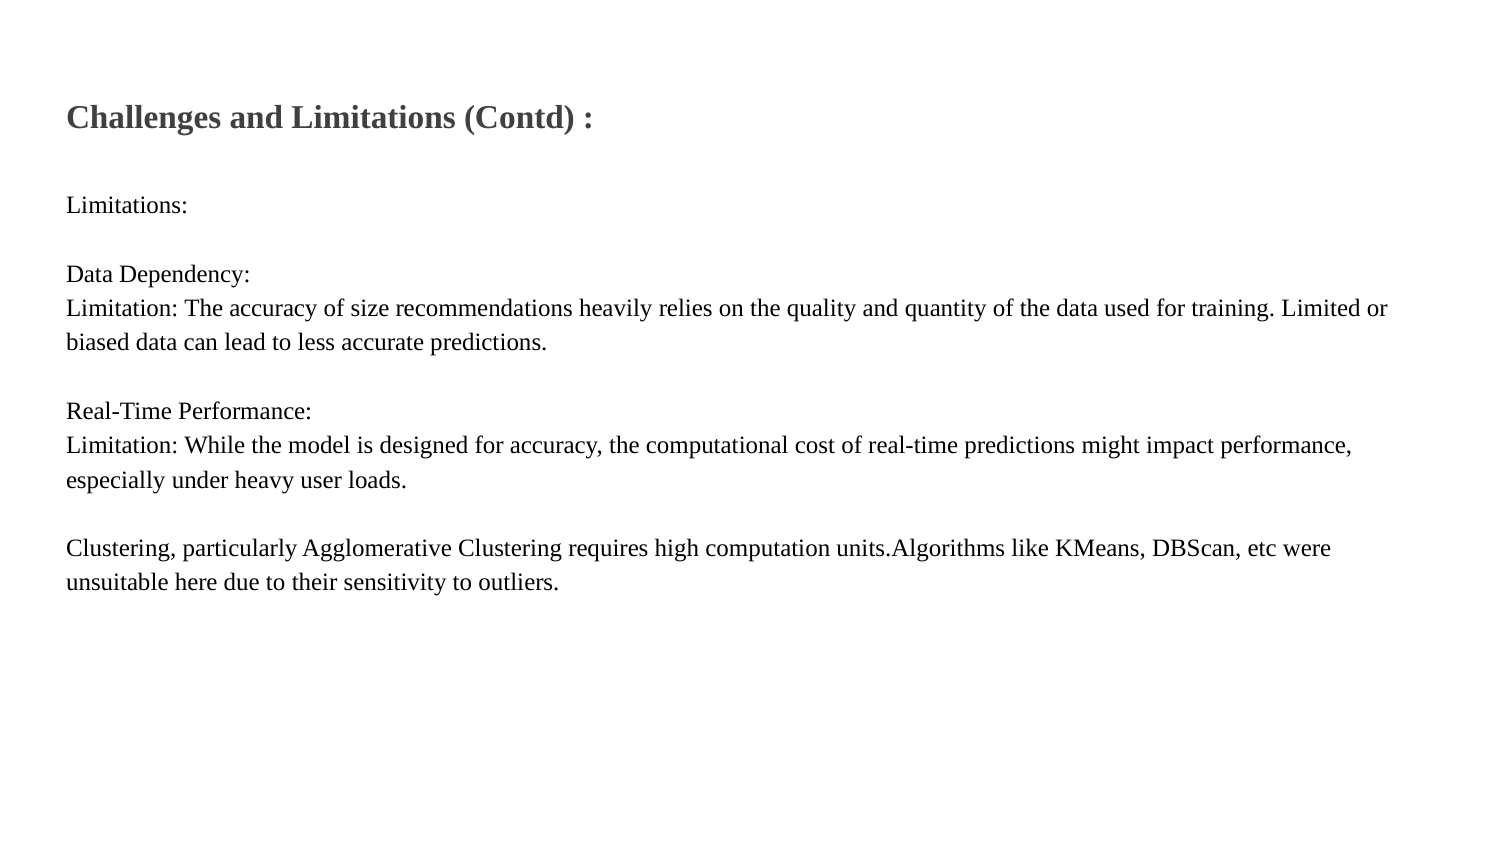

# Challenges and Limitations (Contd) :
Limitations:

Data Dependency:
Limitation: The accuracy of size recommendations heavily relies on the quality and quantity of the data used for training. Limited or biased data can lead to less accurate predictions.

Real-Time Performance:
Limitation: While the model is designed for accuracy, the computational cost of real-time predictions might impact performance, especially under heavy user loads.

Clustering, particularly Agglomerative Clustering requires high computation units.Algorithms like KMeans, DBScan, etc were unsuitable here due to their sensitivity to outliers.